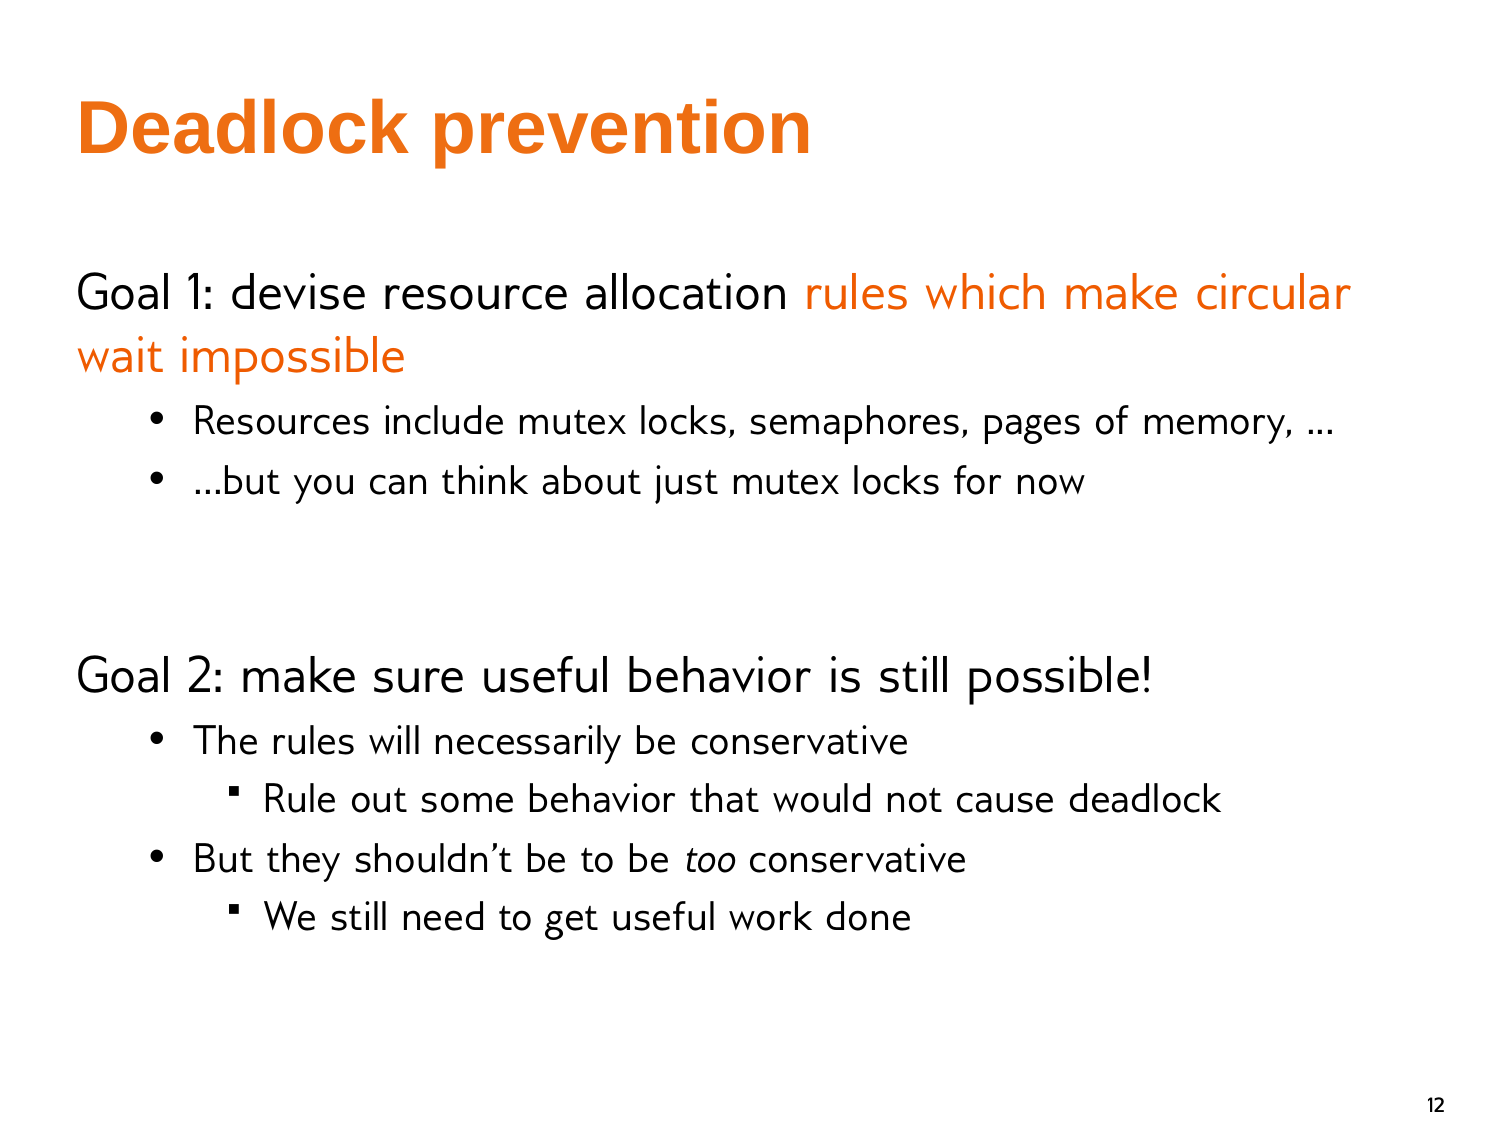

# Deadlock prevention
Goal 1: devise resource allocation rules which make circular wait impossible
Resources include mutex locks, semaphores, pages of memory, ...
...but you can think about just mutex locks for now

Goal 2: make sure useful behavior is still possible!
The rules will necessarily be conservative
Rule out some behavior that would not cause deadlock
But they shouldn’t be to be too conservative
We still need to get useful work done